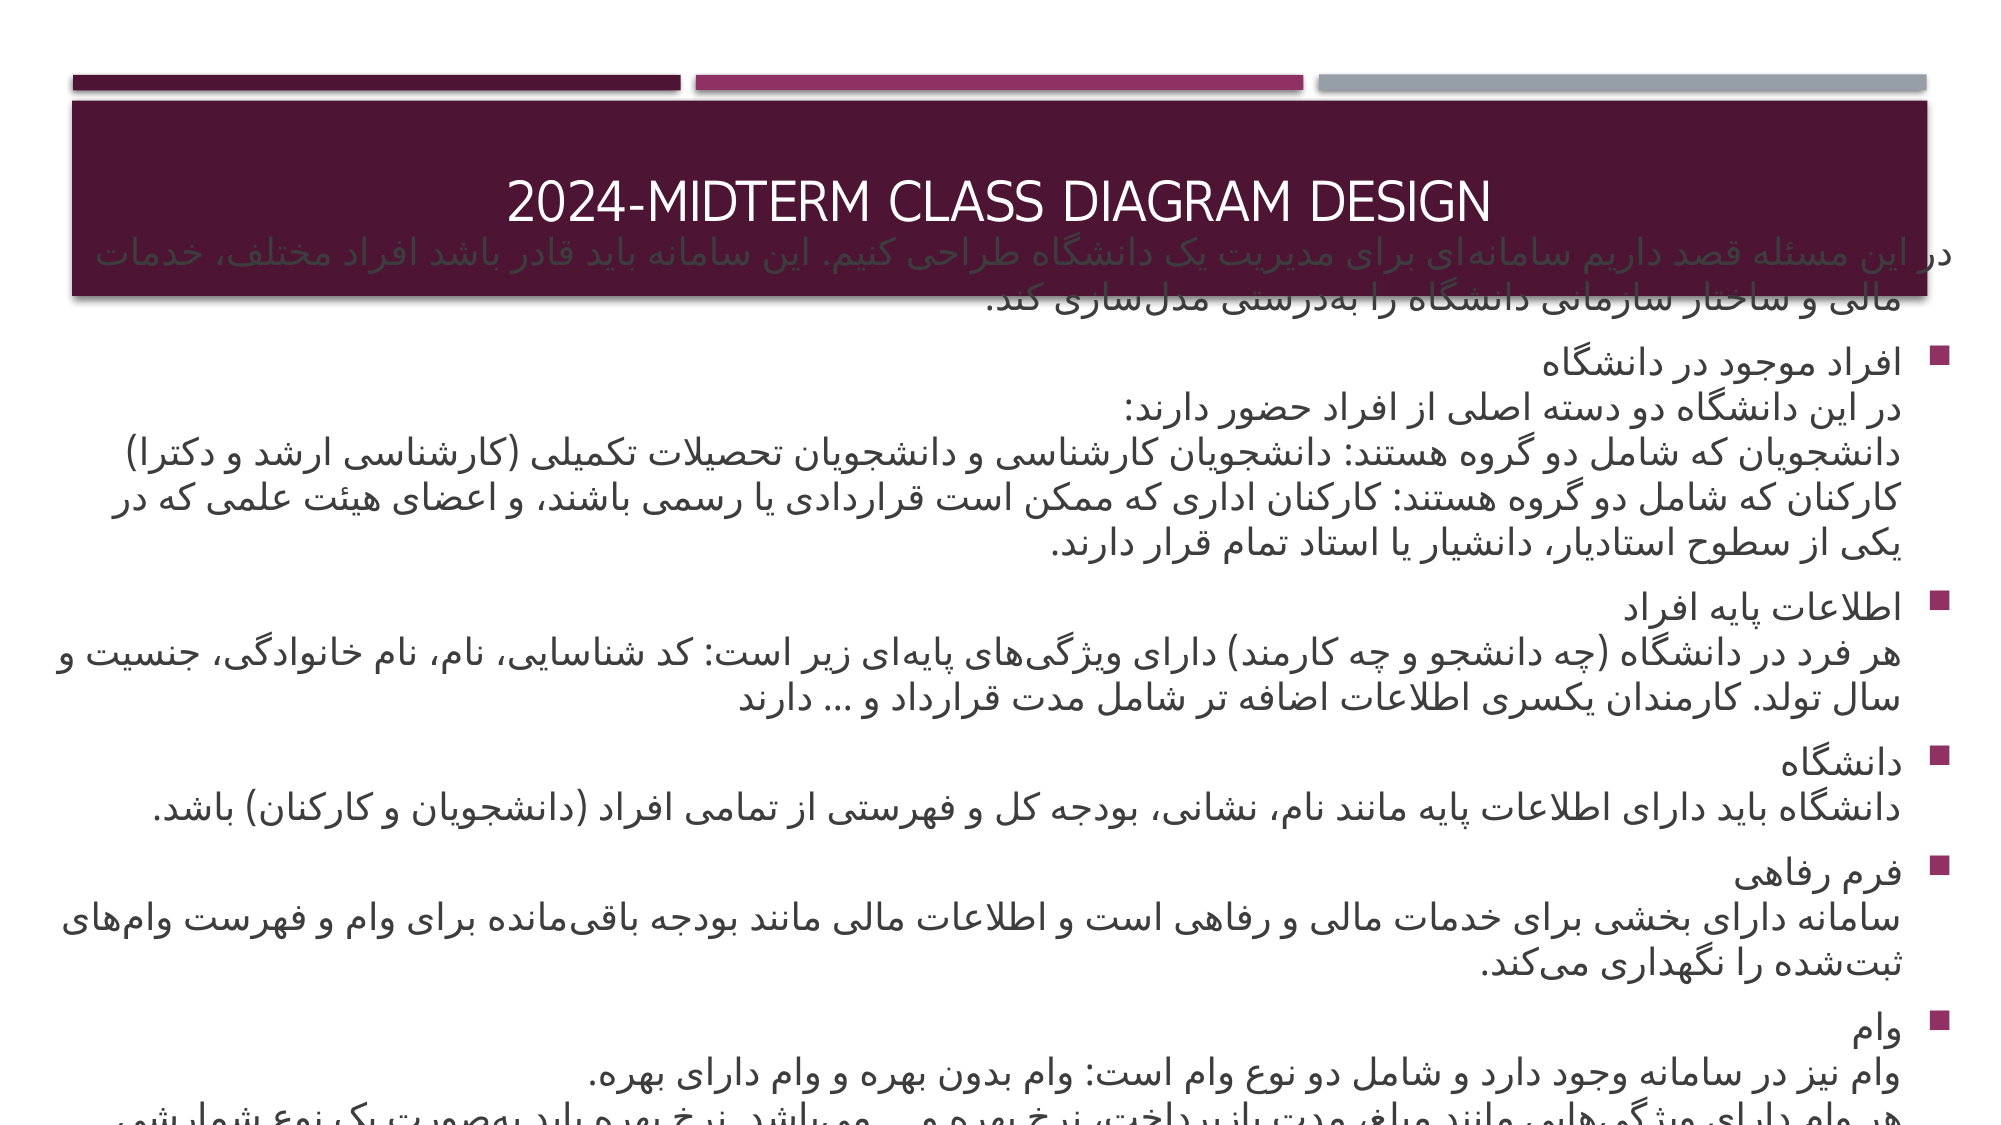

# 2024-midterm class diagram design
در این مسئله قصد داریم سامانه‌ای برای مدیریت یک دانشگاه طراحی کنیم. این سامانه باید قادر باشد افراد مختلف، خدمات مالی و ساختار سازمانی دانشگاه را به‌درستی مدل‌سازی کند.
افراد موجود در دانشگاه
در این دانشگاه دو دسته اصلی از افراد حضور دارند:
دانشجویان که شامل دو گروه هستند: دانشجویان کارشناسی و دانشجویان تحصیلات تکمیلی (کارشناسی ارشد و دکترا)
کارکنان که شامل دو گروه هستند: کارکنان اداری که ممکن است قراردادی یا رسمی باشند، و اعضای هیئت علمی که در یکی از سطوح استادیار، دانشیار یا استاد تمام قرار دارند.
اطلاعات پایه افراد
هر فرد در دانشگاه (چه دانشجو و چه کارمند) دارای ویژگی‌های پایه‌ای زیر است: کد شناسایی، نام، نام خانوادگی، جنسیت و سال تولد. کارمندان یکسری اطلاعات اضافه تر شامل مدت قرارداد و ... دارند
دانشگاه
دانشگاه باید دارای اطلاعات پایه مانند نام، نشانی، بودجه کل و فهرستی از تمامی افراد (دانشجویان و کارکنان) باشد.
فرم رفاهی
سامانه دارای بخشی برای خدمات مالی و رفاهی است و اطلاعات مالی مانند بودجه باقی‌مانده برای وام و فهرست وام‌های ثبت‌شده را نگهداری می‌کند.
وام
وام نیز در سامانه وجود دارد و شامل دو نوع وام است: وام بدون بهره و وام دارای بهره.
هر وام دارای ویژگی‌هایی مانند مبلغ، مدت بازپرداخت، نرخ بهره و ... می‌باشد. نرخ بهره باید به‌صورت یک نوع شمارشی شود، مثلاً شامل سطوح کم، متوسط و زیاد.